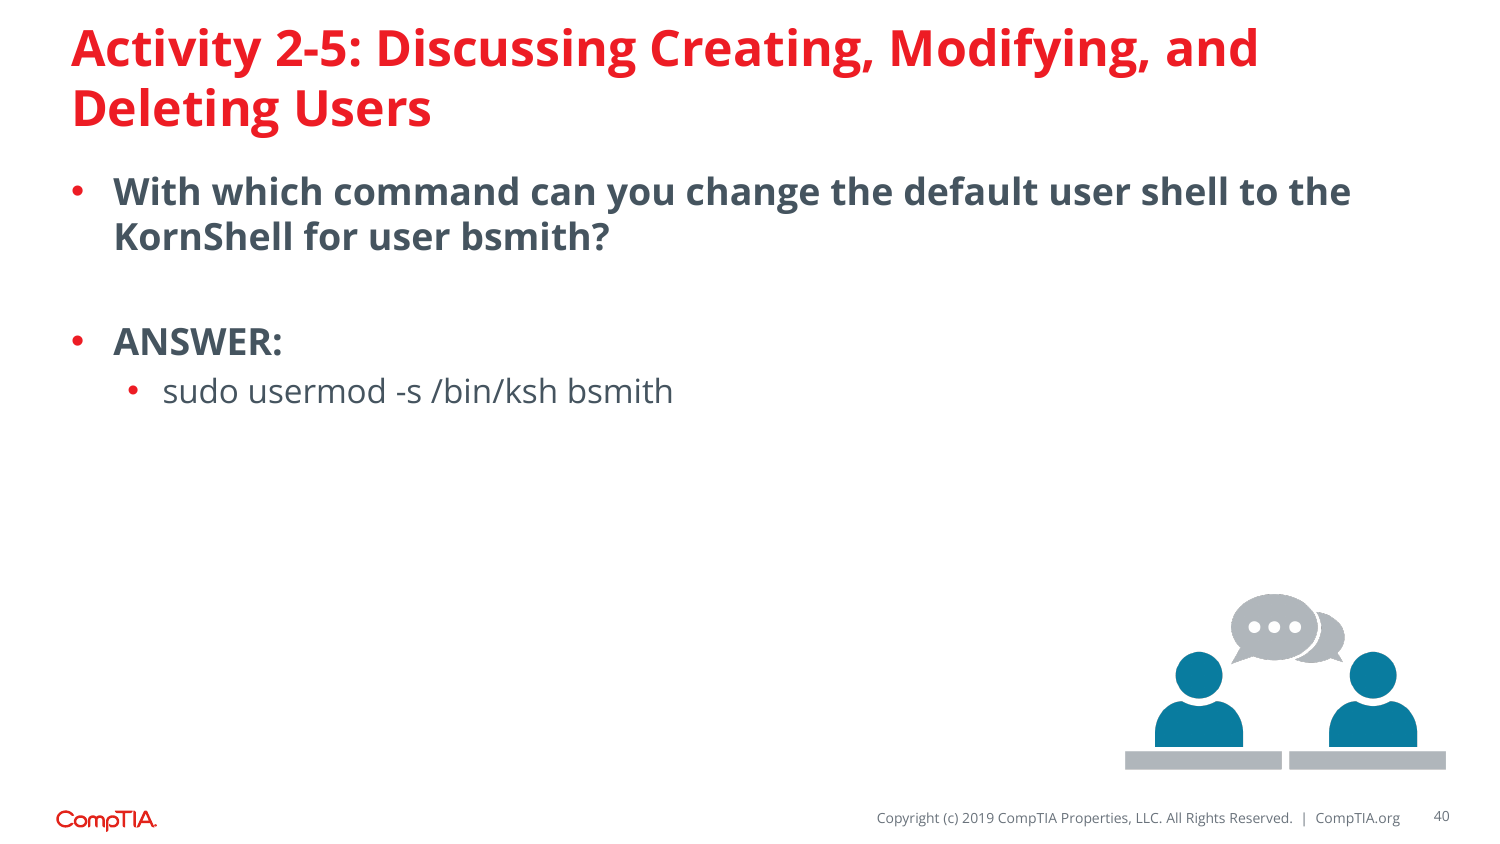

# Activity 2-5: Discussing Creating, Modifying, and Deleting Users
With which command can you change the default user shell to the KornShell for user bsmith?

ANSWER:
sudo usermod -s /bin/ksh bsmith
40